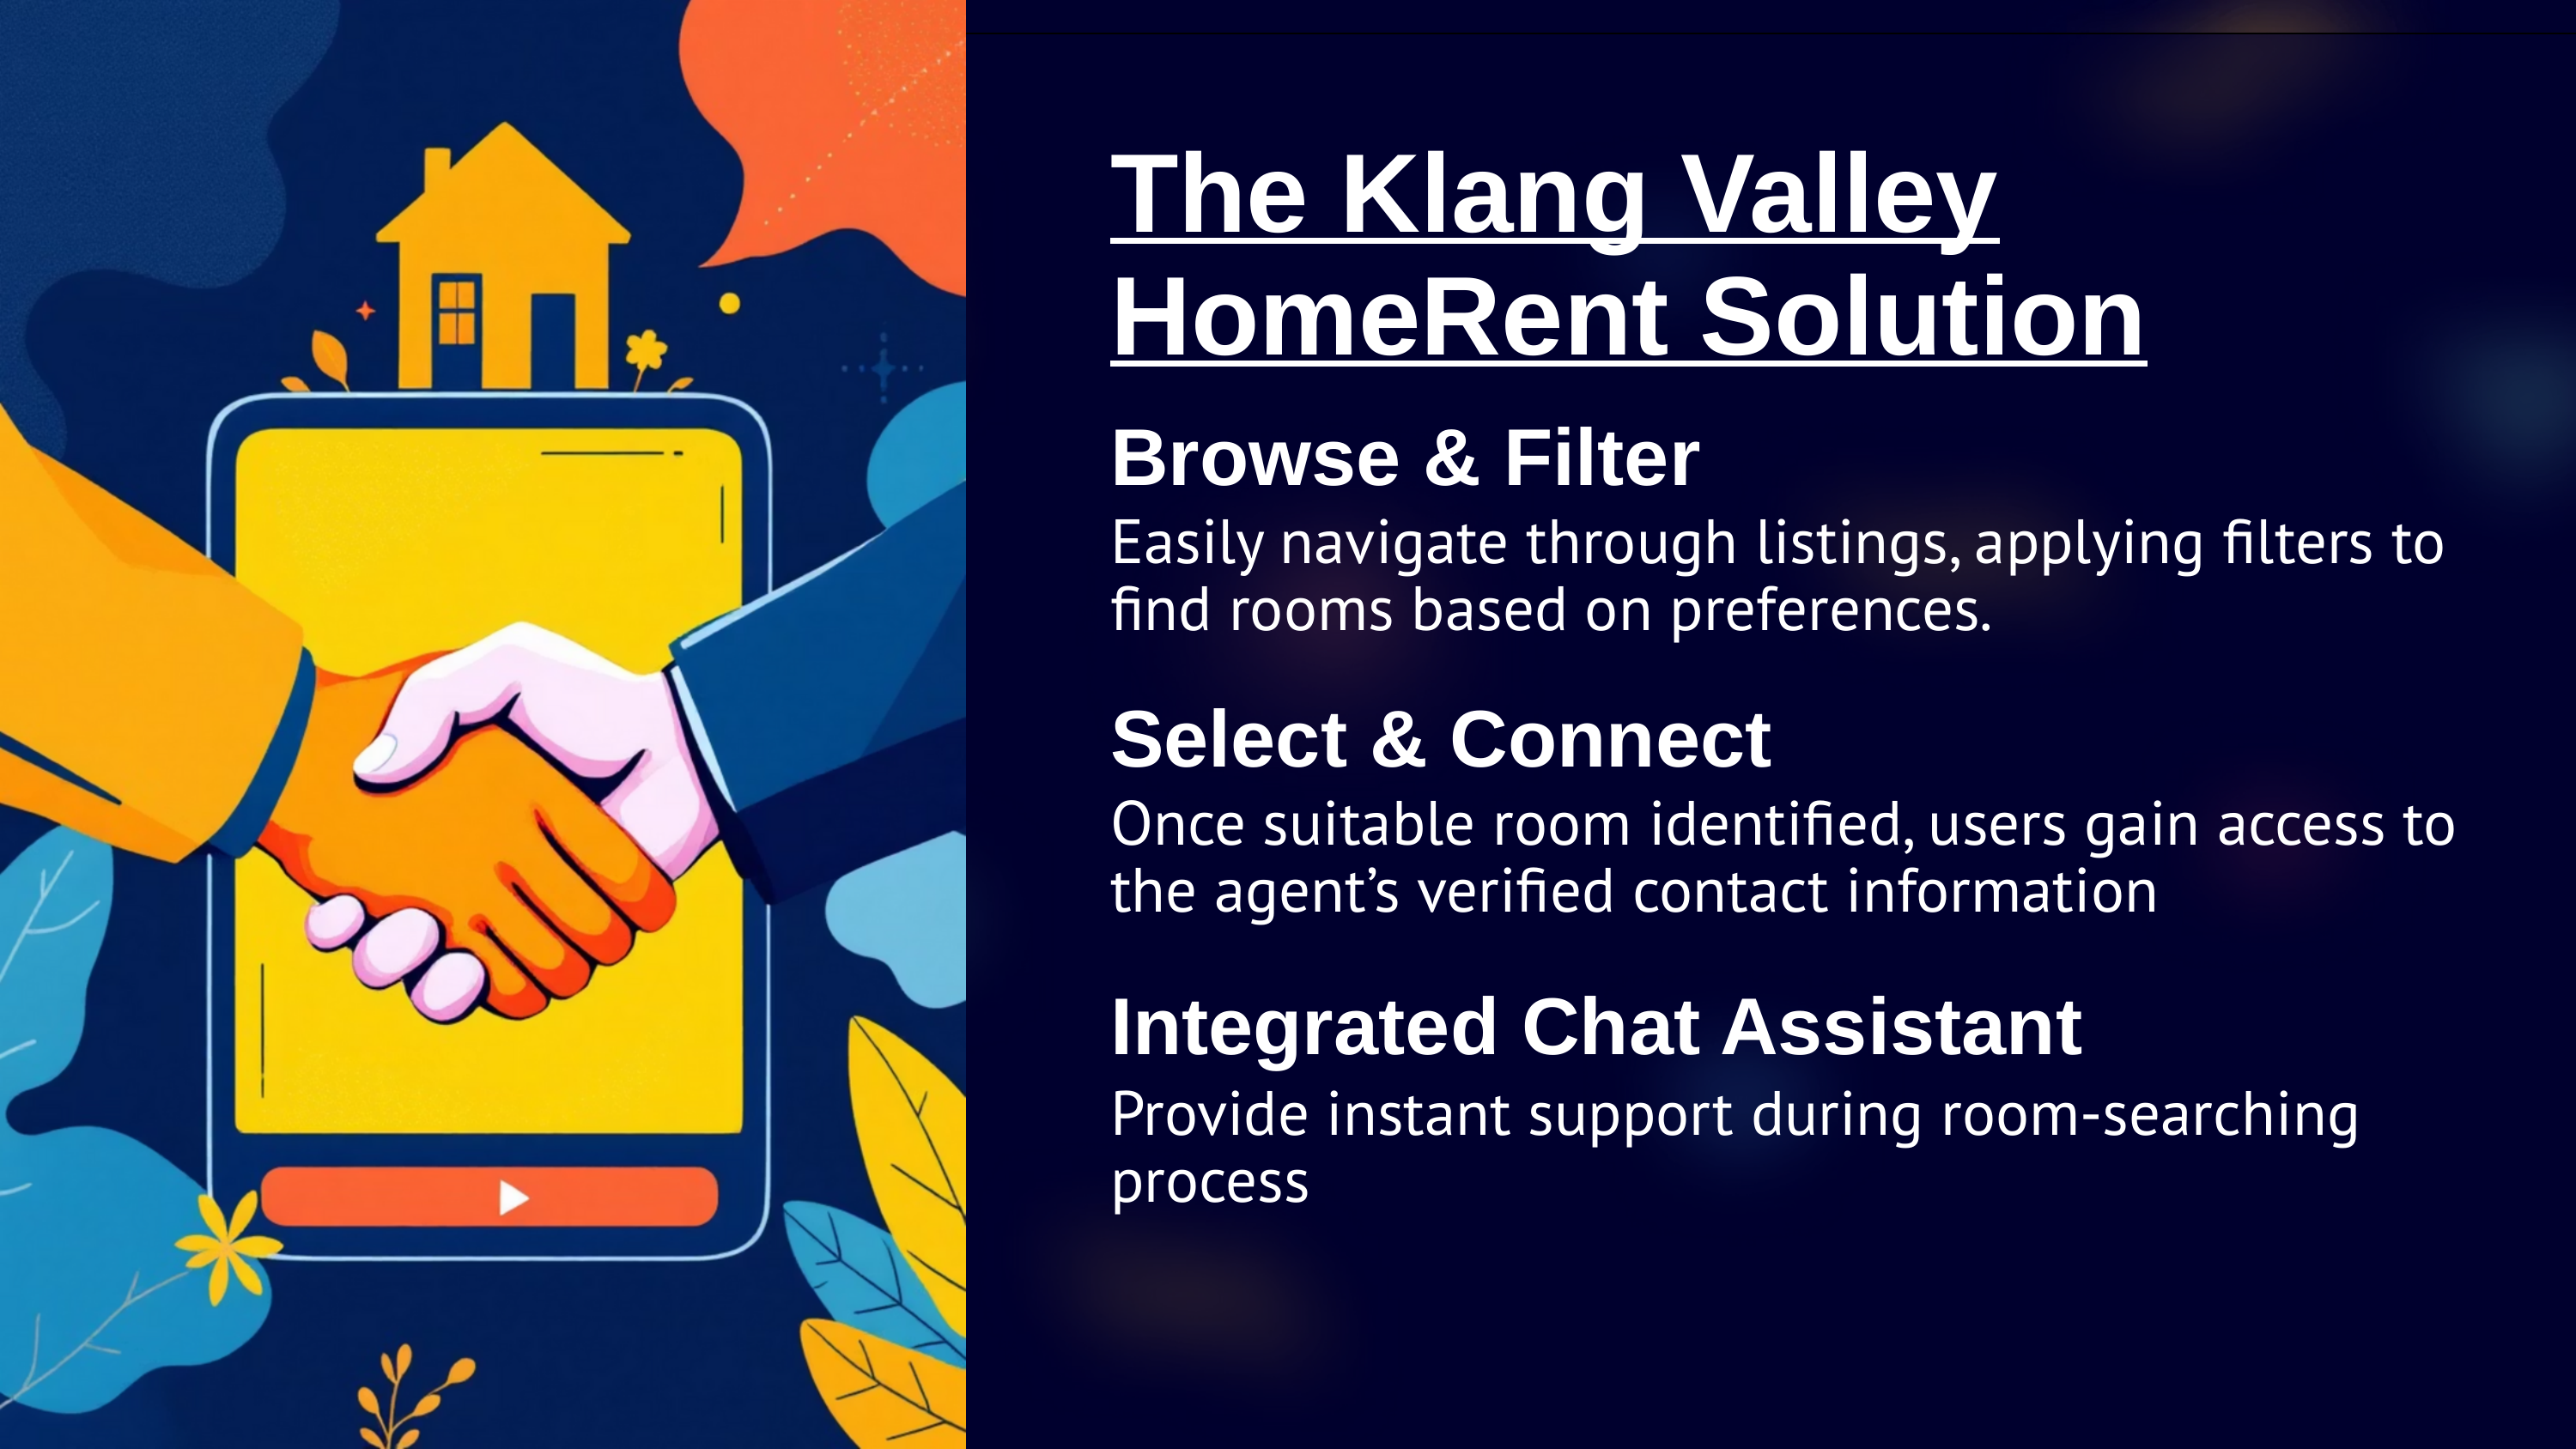

The Klang Valley HomeRent Solution
Browse & Filter
Easily navigate through listings, applying filters to find rooms based on preferences.
Select & Connect
Once suitable room identified, users gain access to
the agent’s verified contact information
Integrated Chat Assistant
Provide instant support during room-searching
process